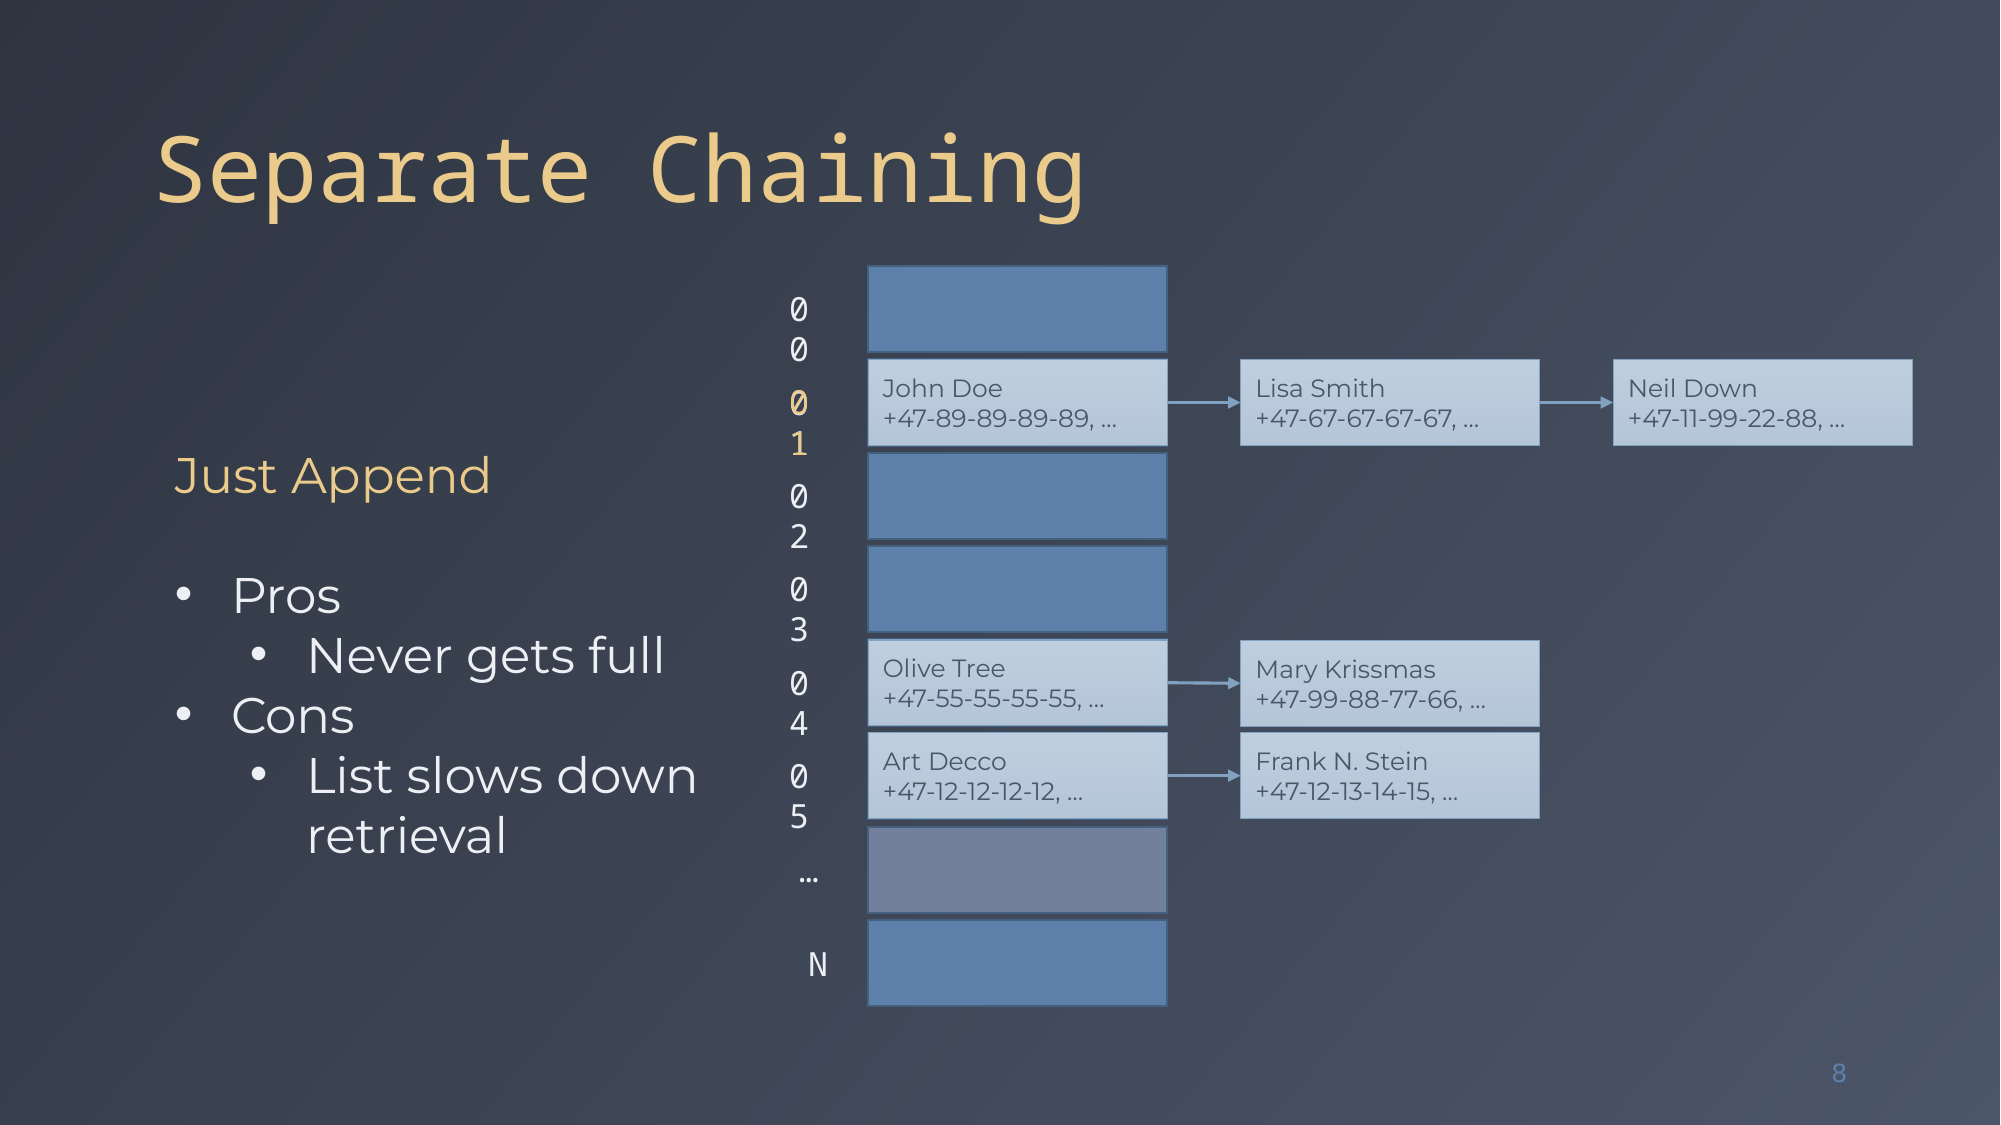

# Separate Chaining

00
John Doe
+47-89-89-89-89, …
Lisa Smith
+47-67-67-67-67, …
Neil Down
+47-11-99-22-88, …

01
01
Just Append

Pros
Never gets full
Cons
List slows down
retrieval

02

03

Olive Tree
+47-55-55-55-55, …
Mary Krissmas
+47-99-88-77-66, …
04
Art Decco
+47-12-12-12-12, …
Frank N. Stein
+47-12-13-14-15, …

05

…

N
8